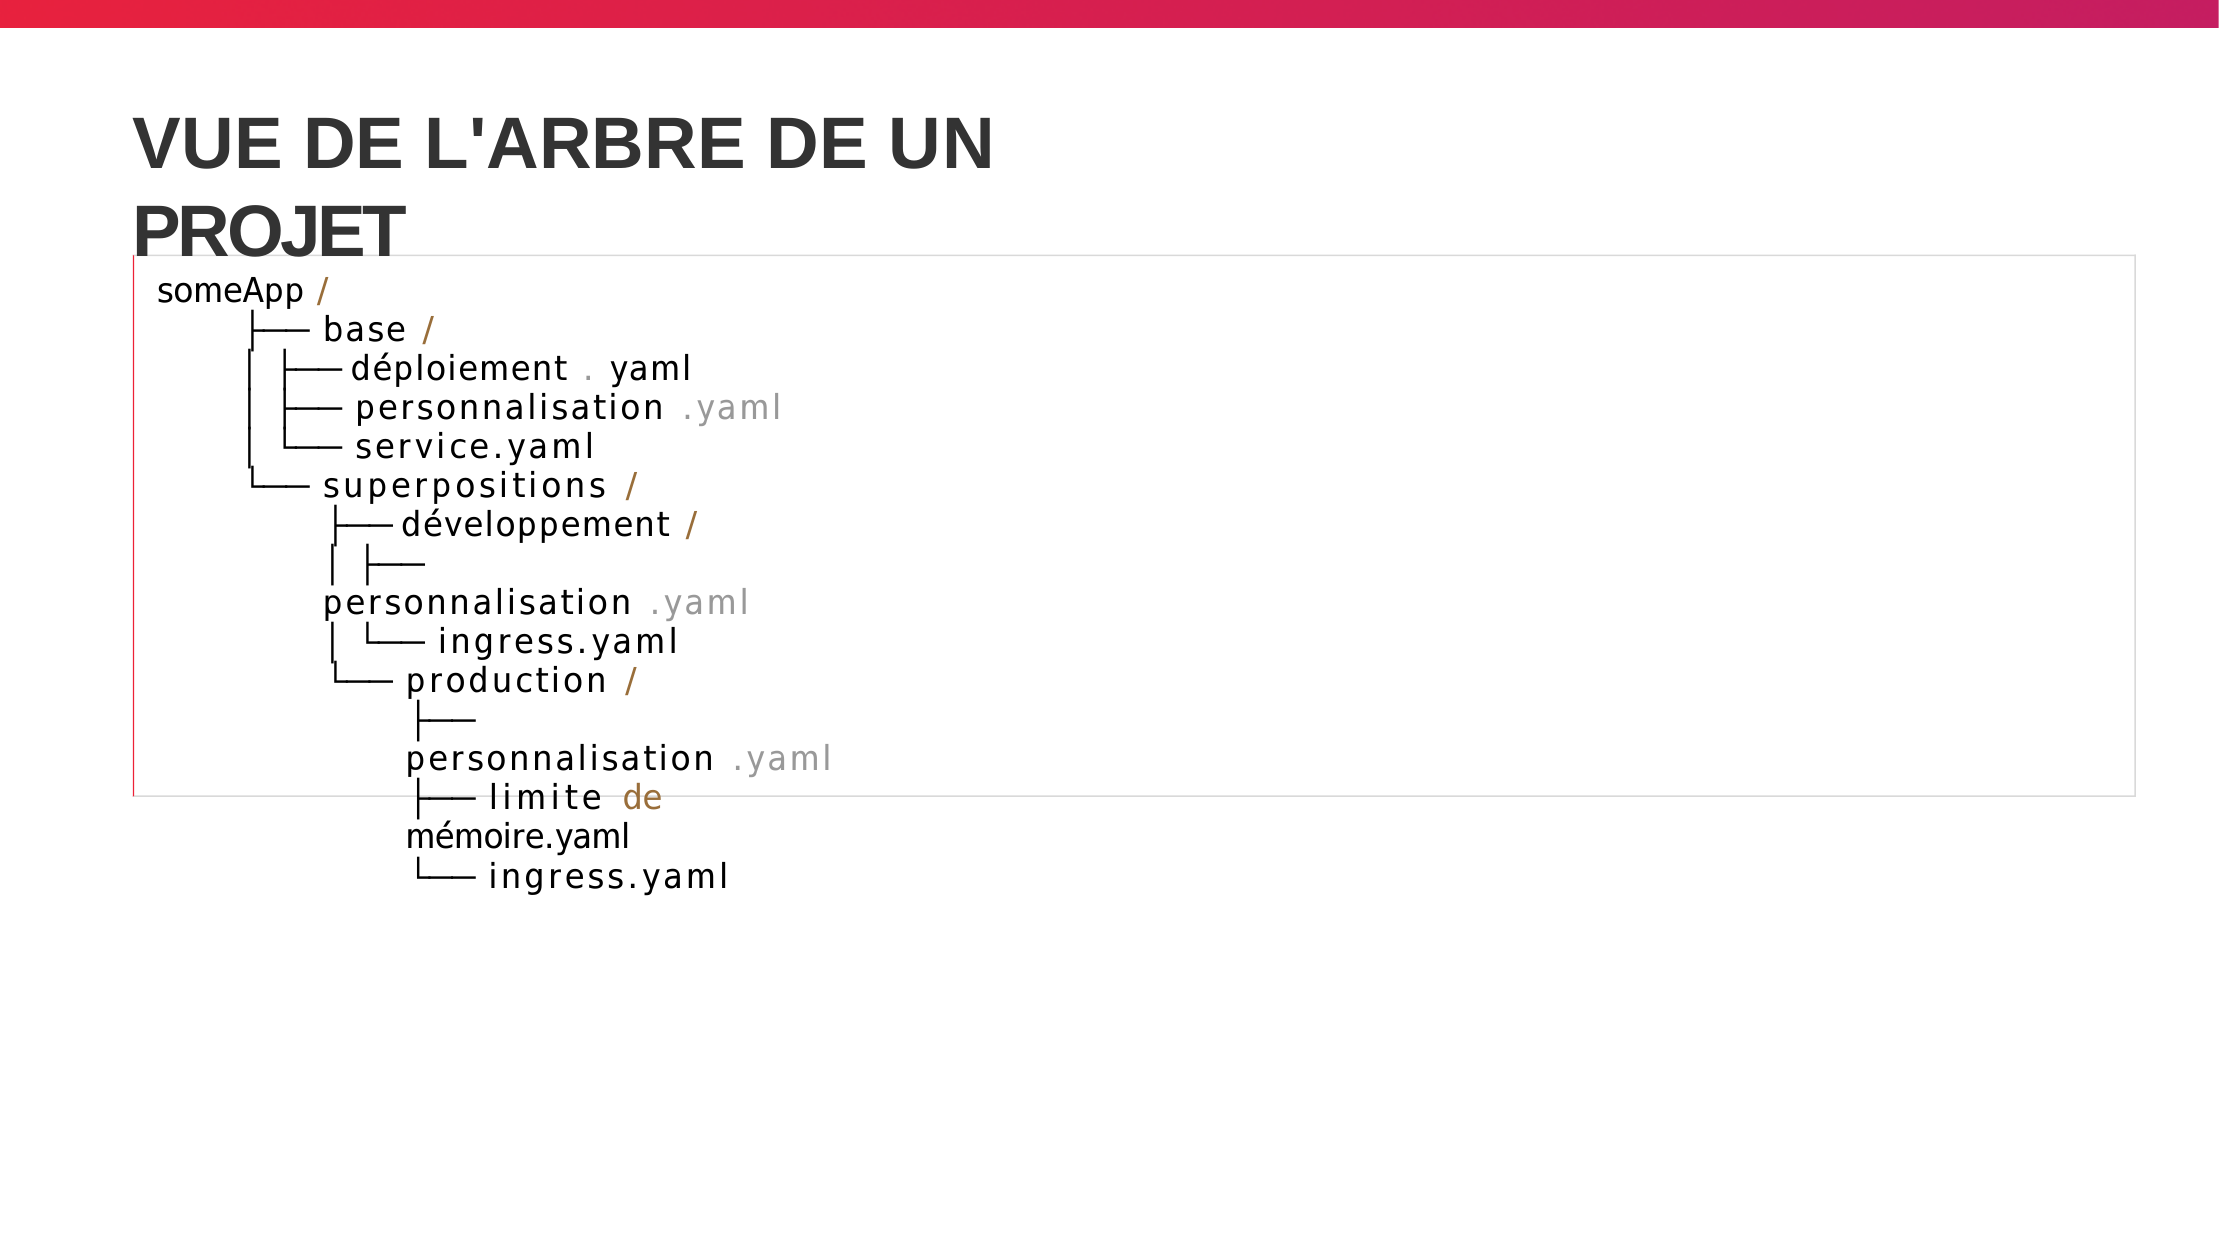

# VUE DE L'ARBRE DE UN PROJET

someApp /
├── base /
│ ├── déploiement . yaml
│ ├── personnalisation .yaml​
│ └── service.yaml​​
└── superpositions /
├── développement /
│ ├── personnalisation .yaml​
│ └── ingress.yaml​​
└── production /
├── personnalisation .yaml​
├── limite de mémoire.yaml​​
└── ingress.yaml​​